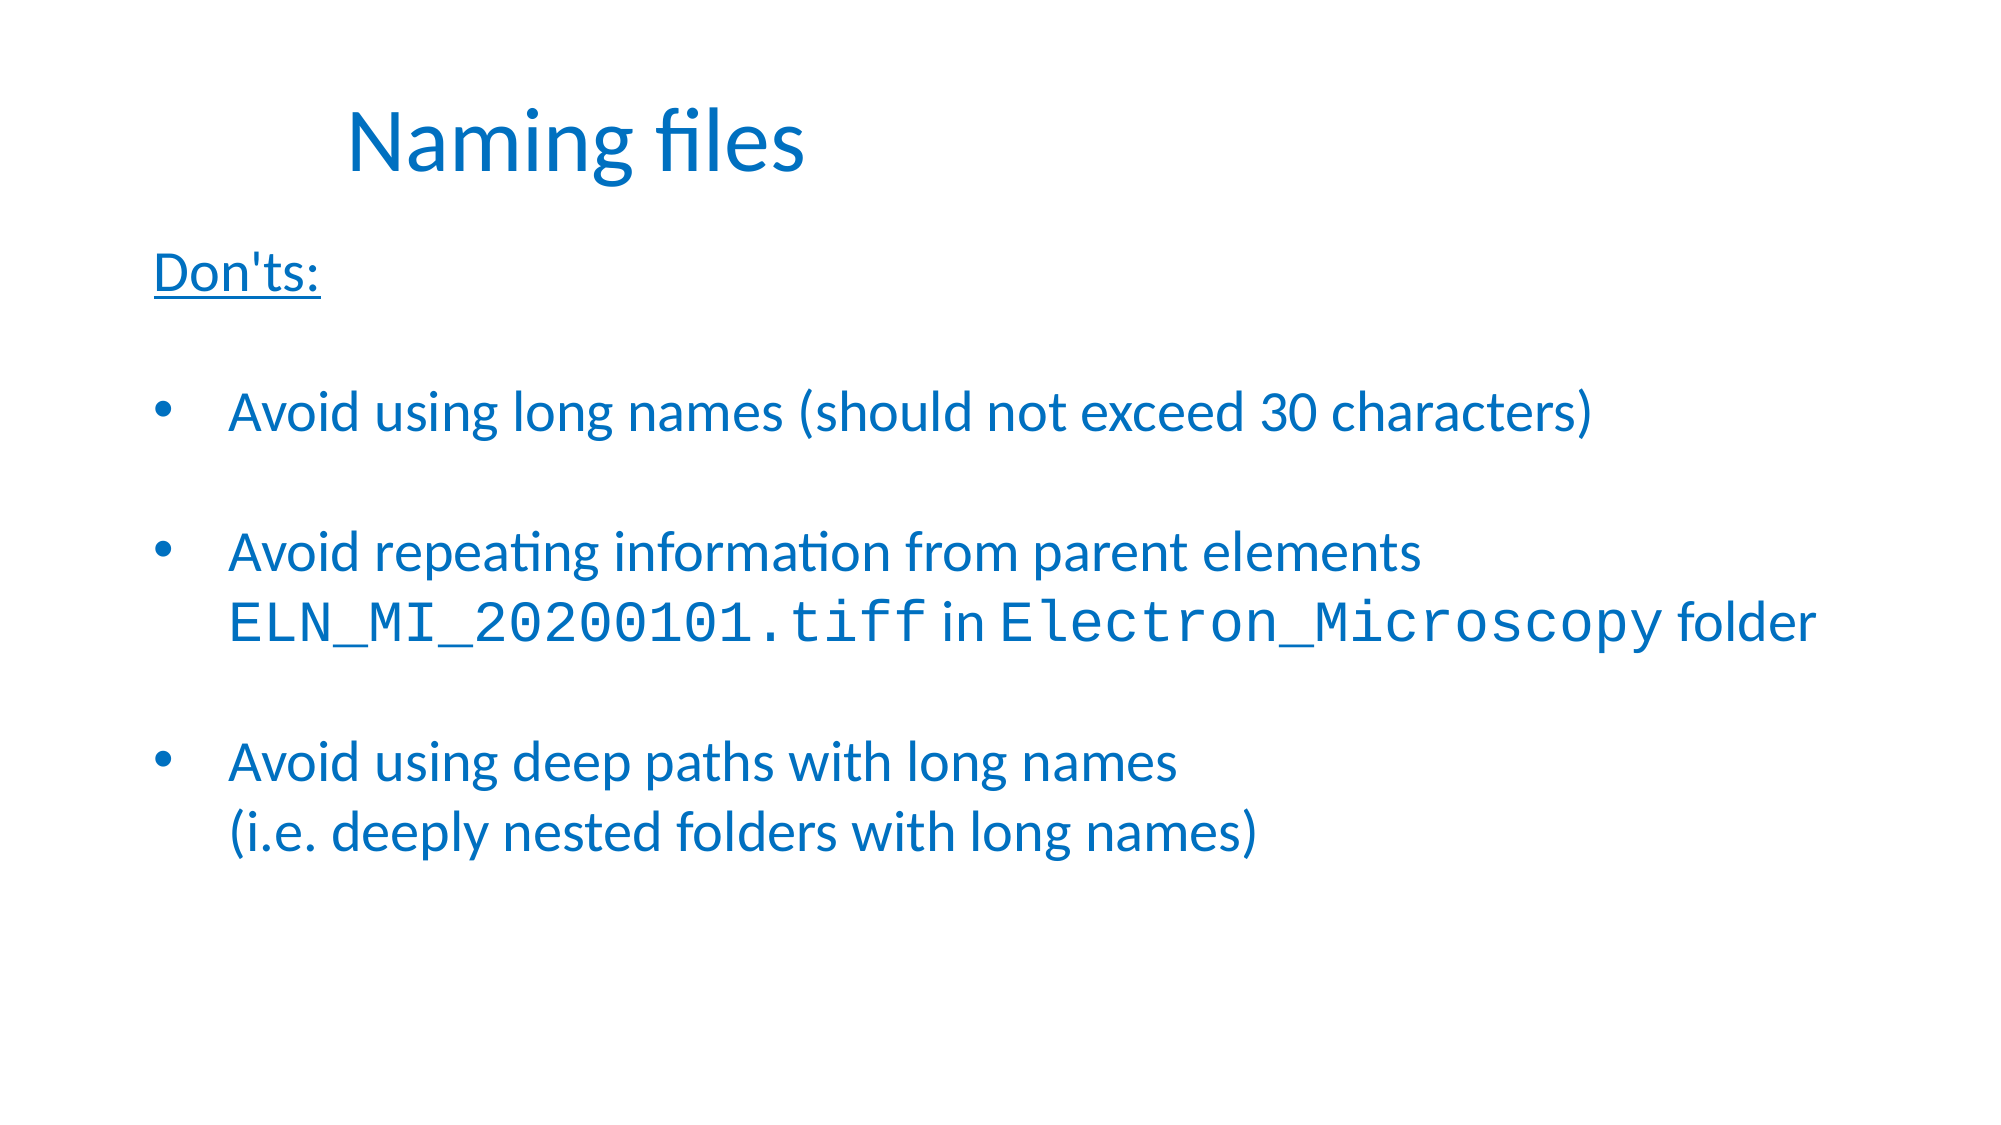

Naming files
Don'ts:

Avoid using long names (should not exceed 30 characters)

Avoid repeating information from parent elements
ELN_MI_20200101.tiff in Electron_Microscopy folder

Avoid using deep paths with long names
(i.e. deeply nested folders with long names)